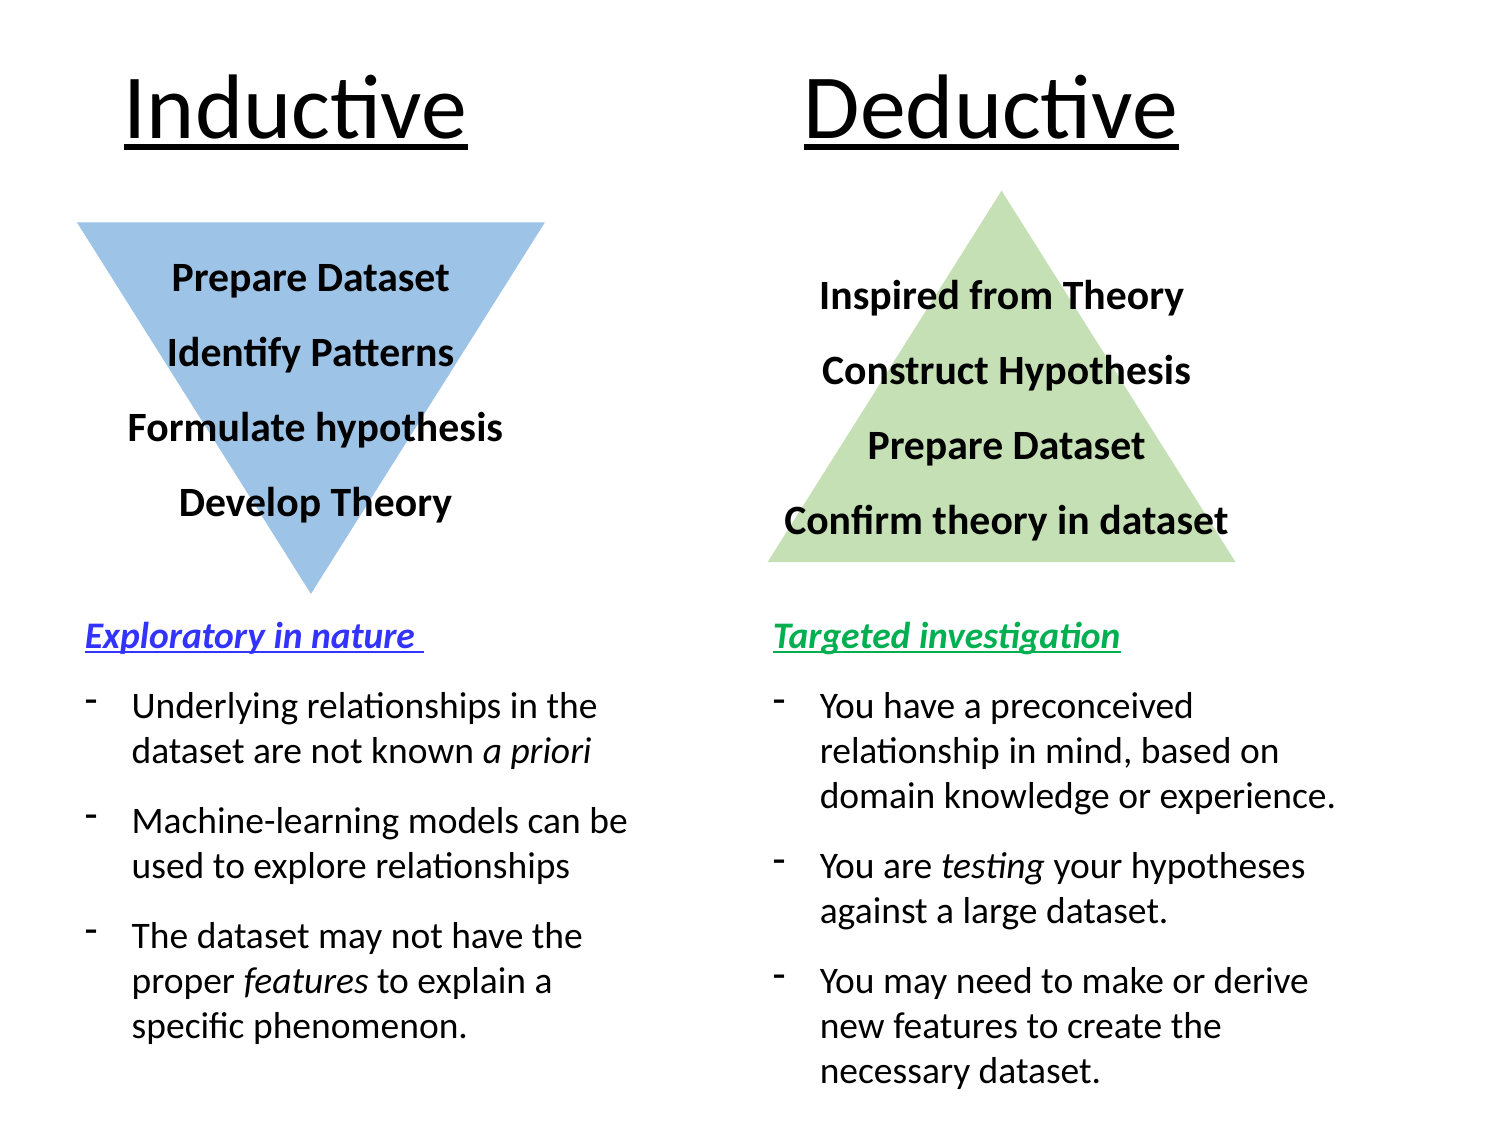

Deductive
# Inductive

Prepare Dataset
Identify Patterns
 Formulate hypothesis
 Develop Theory

Inspired from Theory
Construct Hypothesis
Prepare Dataset
Confirm theory in dataset
Exploratory in nature
Underlying relationships in the dataset are not known a priori
Machine-learning models can be used to explore relationships
The dataset may not have the proper features to explain a specific phenomenon.
Targeted investigation
You have a preconceived relationship in mind, based on domain knowledge or experience.
You are testing your hypotheses against a large dataset.
You may need to make or derive new features to create the necessary dataset.